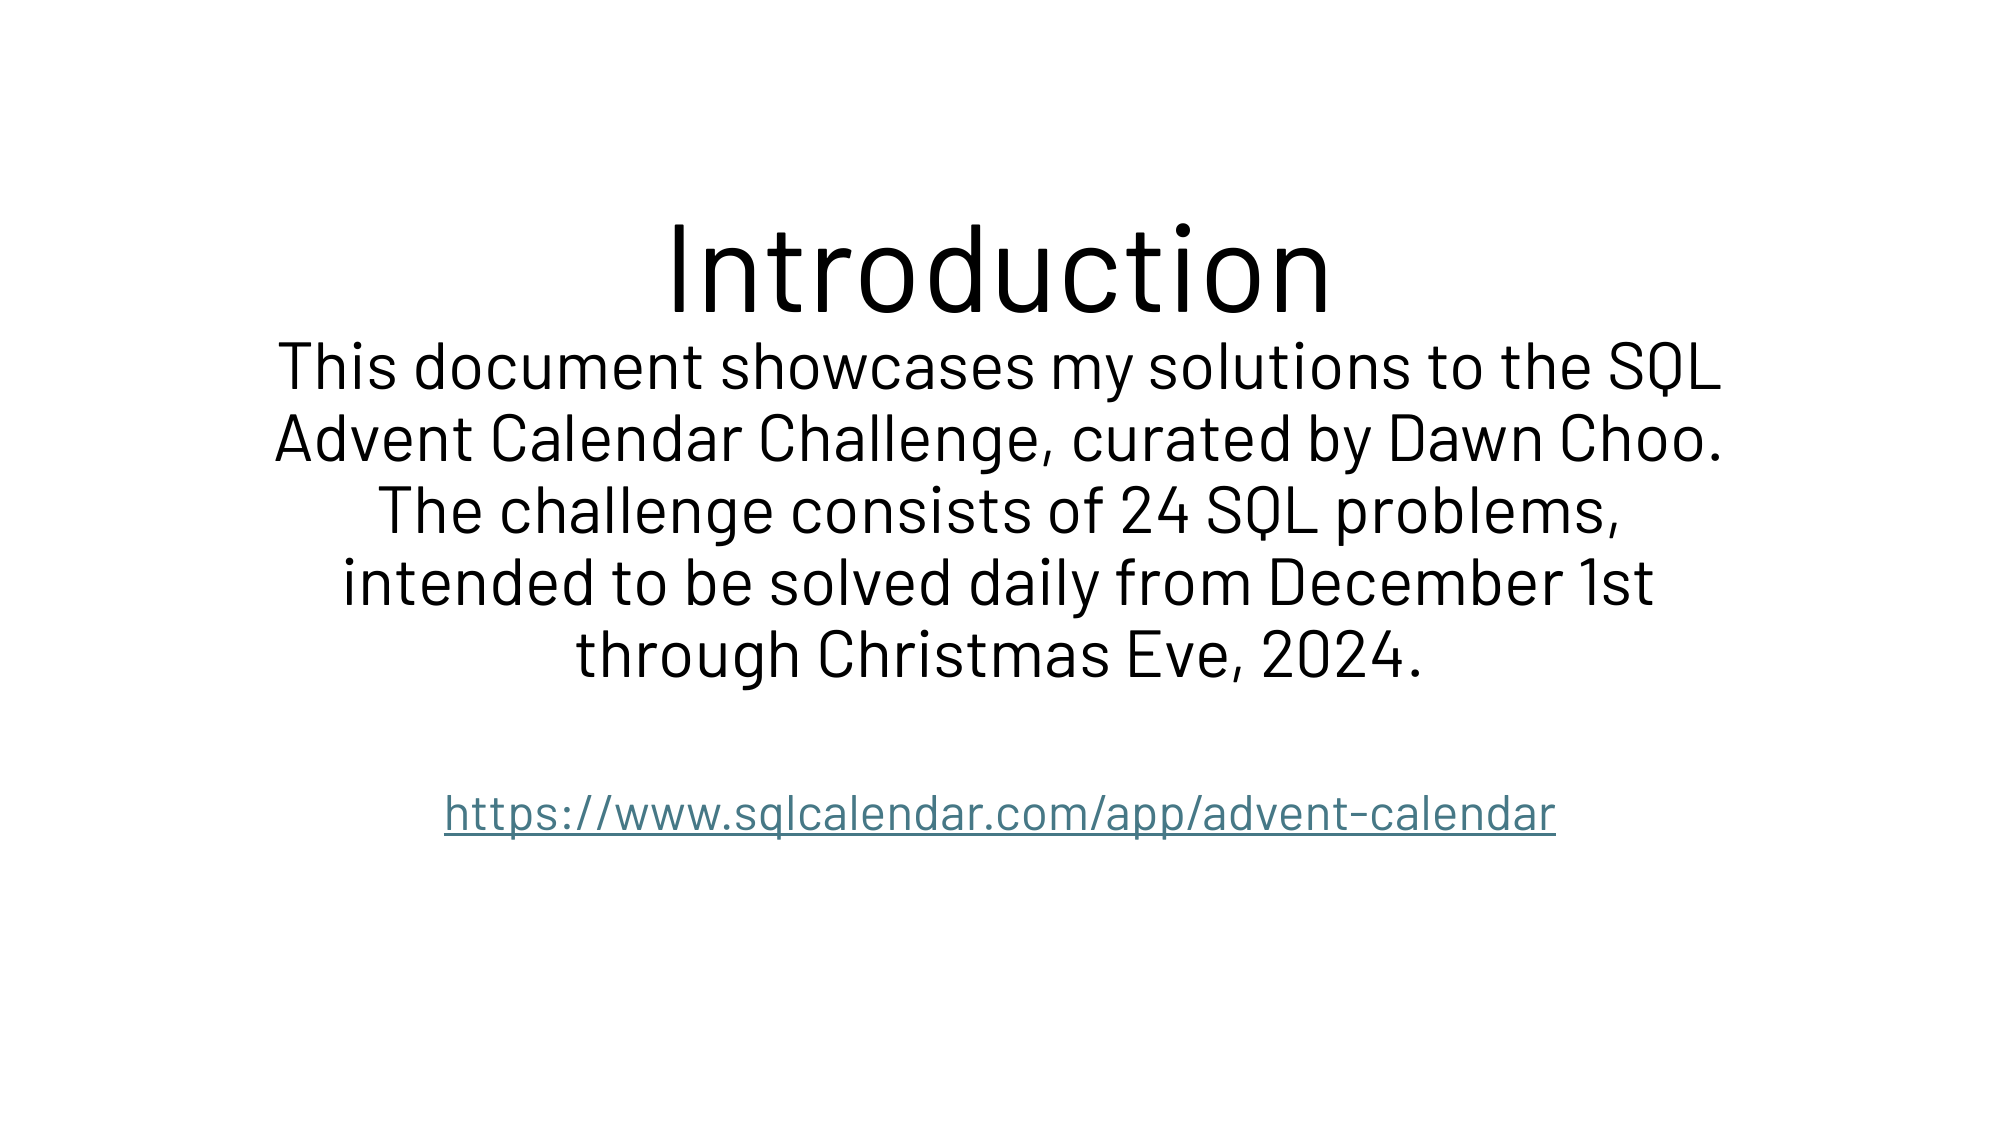

# Introduction
This document showcases my solutions to the SQL Advent Calendar Challenge, curated by Dawn Choo. The challenge consists of 24 SQL problems, intended to be solved daily from December 1st through Christmas Eve, 2024.

https://www.sqlcalendar.com/app/advent-calendar